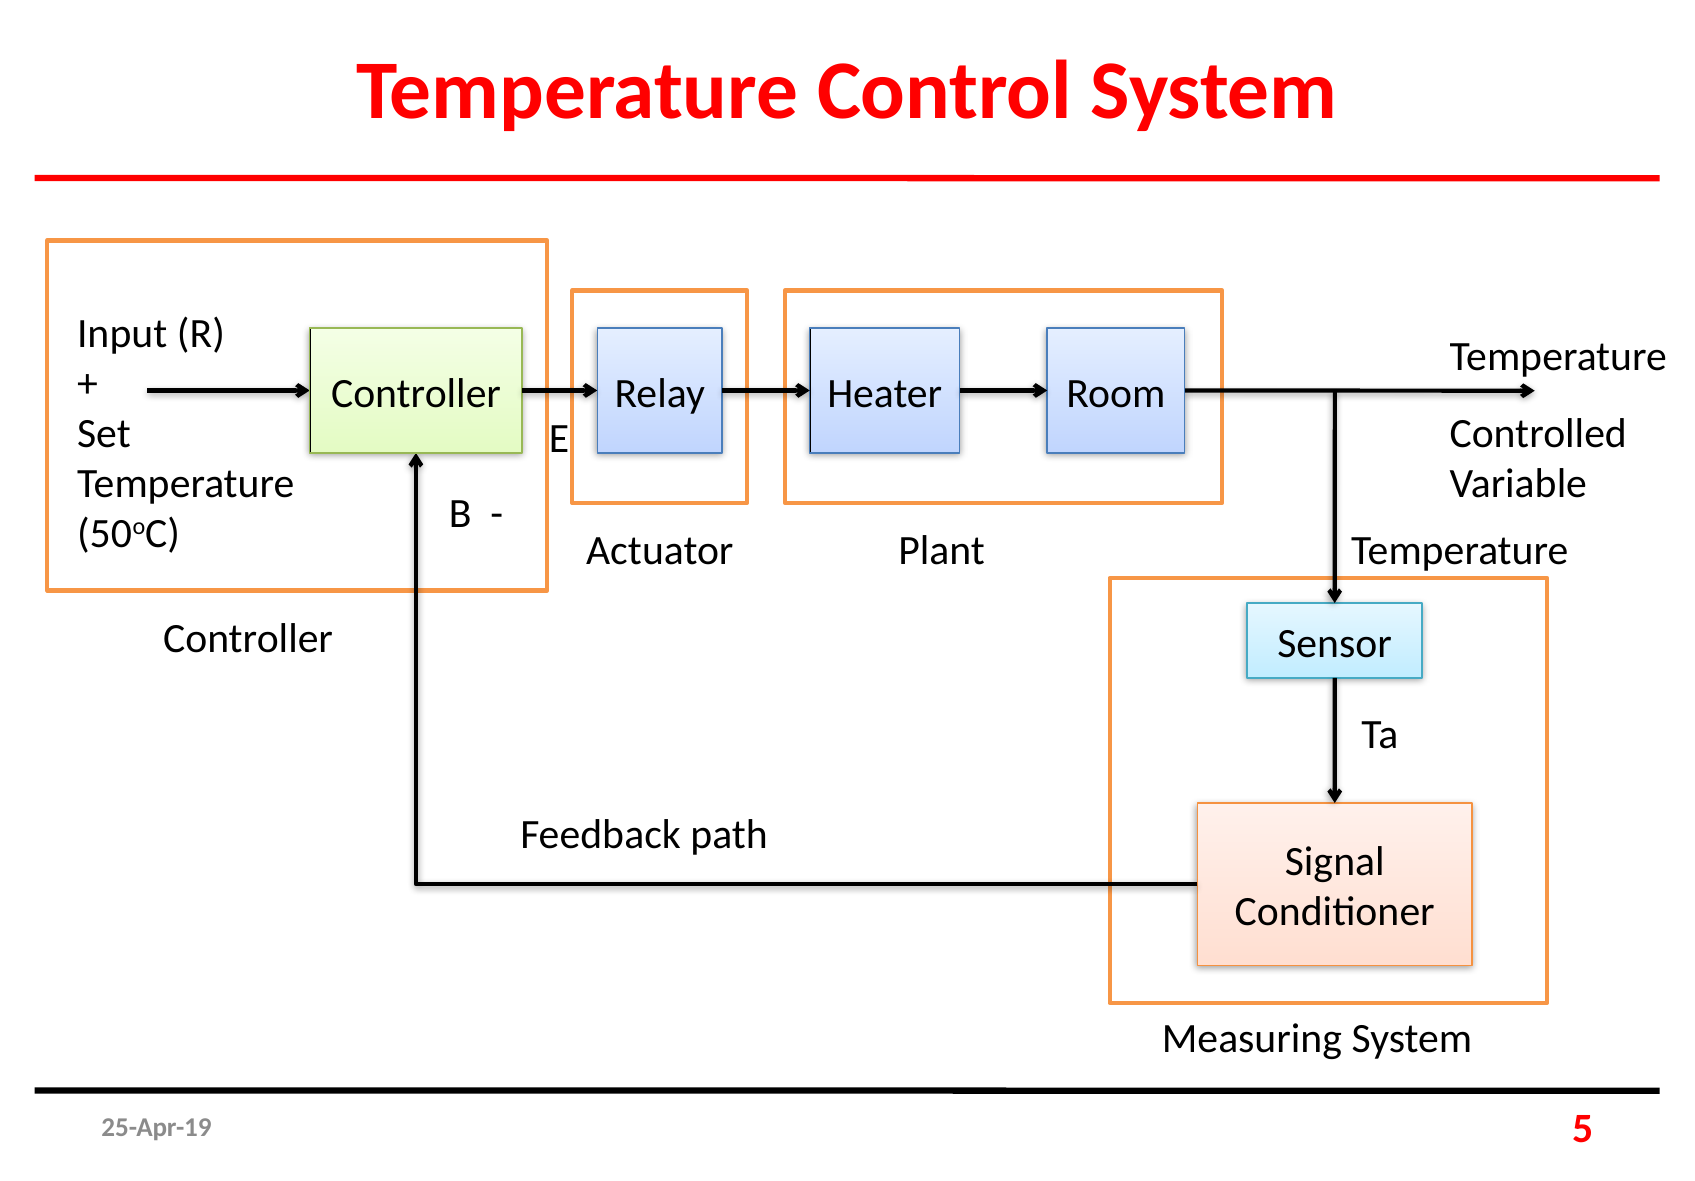

Temperature Control System

Input (R)
+
Set  Temperature (50oC)
Temperature

Controlled
Variable
Controller
Relay
Heater
Room
E
B  -
Actuator
Plant
Temperature

Controller
Sensor
Ta
Feedback path
Signal Conditioner
Measuring System
25-Apr-19
5